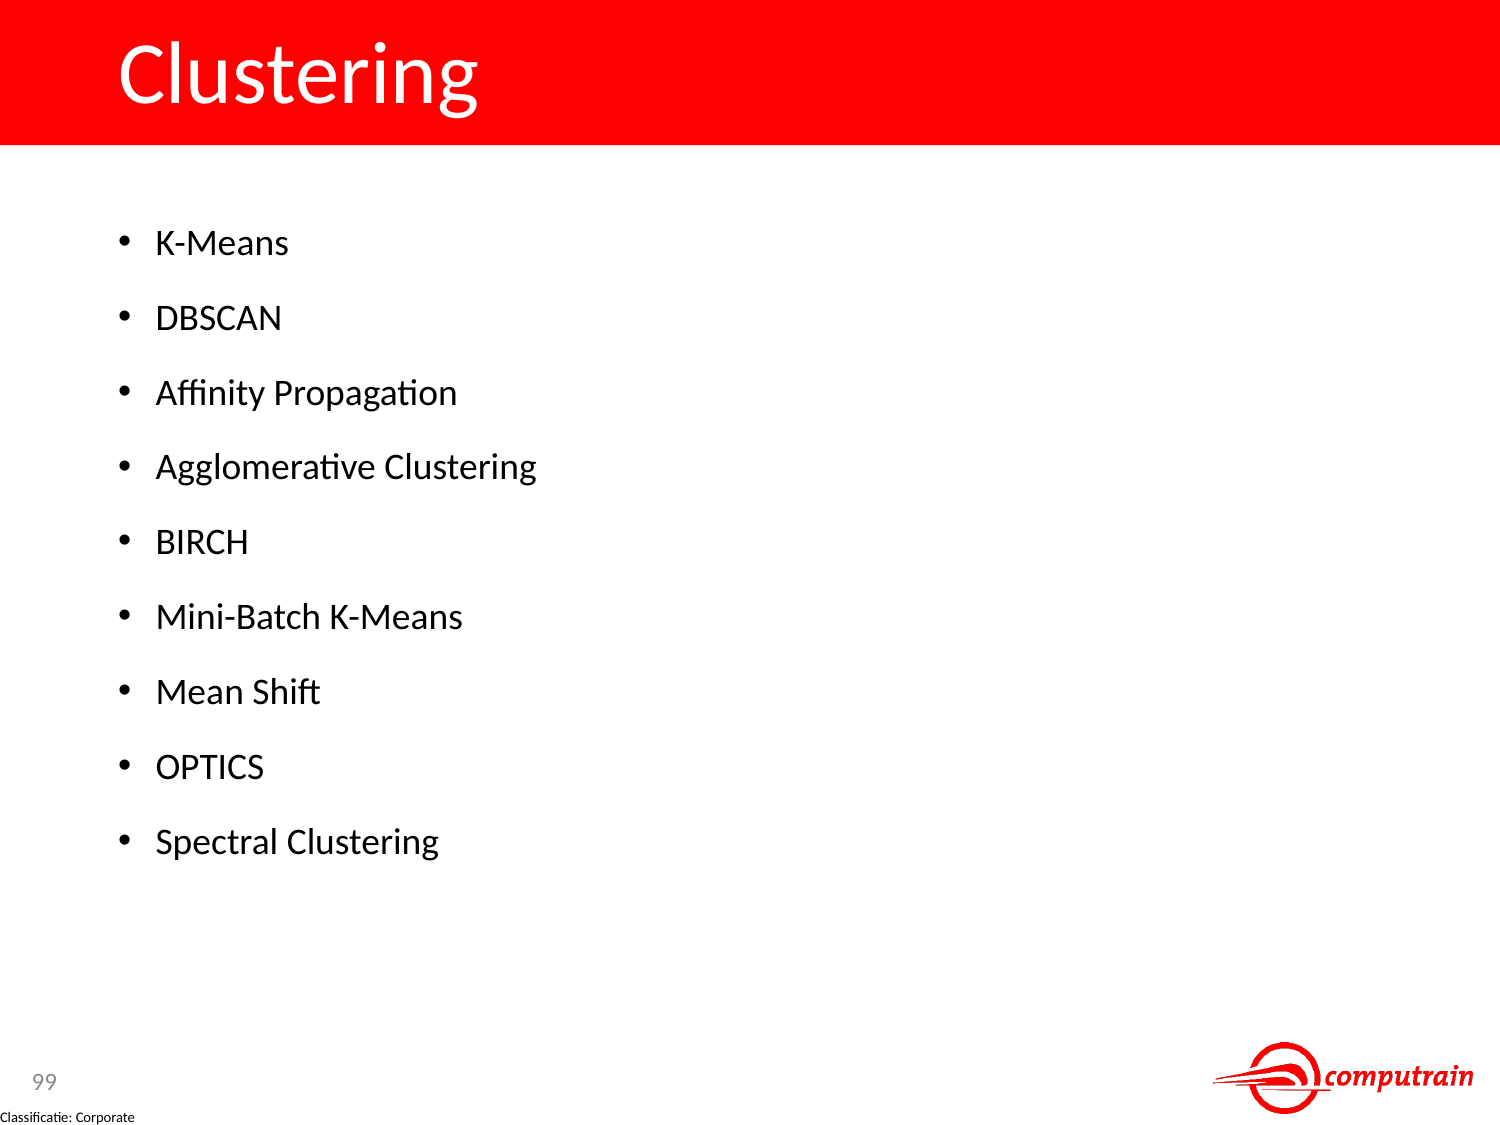

# Clustering
K-Means
DBSCAN
Affinity Propagation
Agglomerative Clustering
BIRCH
Mini-Batch K-Means
Mean Shift
OPTICS
Spectral Clustering

99